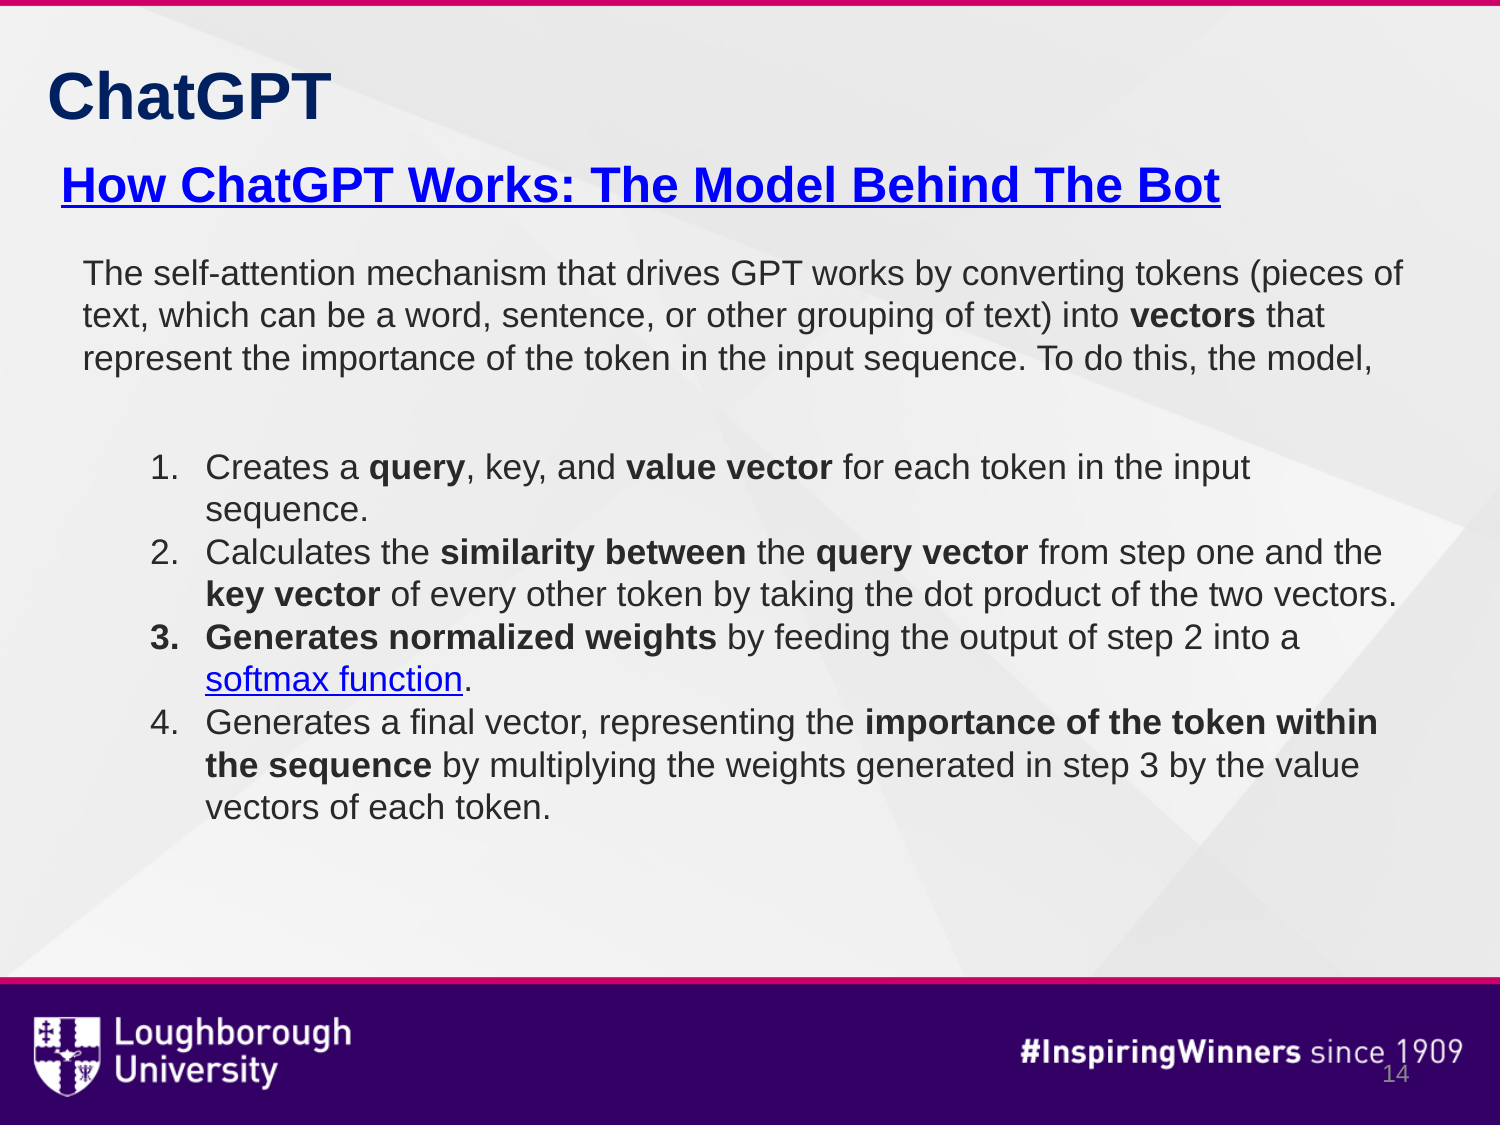

ChatGPT
How ChatGPT Works: The Model Behind The Bot
The self-attention mechanism that drives GPT works by converting tokens (pieces of text, which can be a word, sentence, or other grouping of text) into vectors that represent the importance of the token in the input sequence. To do this, the model,
Creates a query, key, and value vector for each token in the input sequence.
Calculates the similarity between the query vector from step one and the key vector of every other token by taking the dot product of the two vectors.
Generates normalized weights by feeding the output of step 2 into a softmax function.
Generates a final vector, representing the importance of the token within the sequence by multiplying the weights generated in step 3 by the value vectors of each token.
14